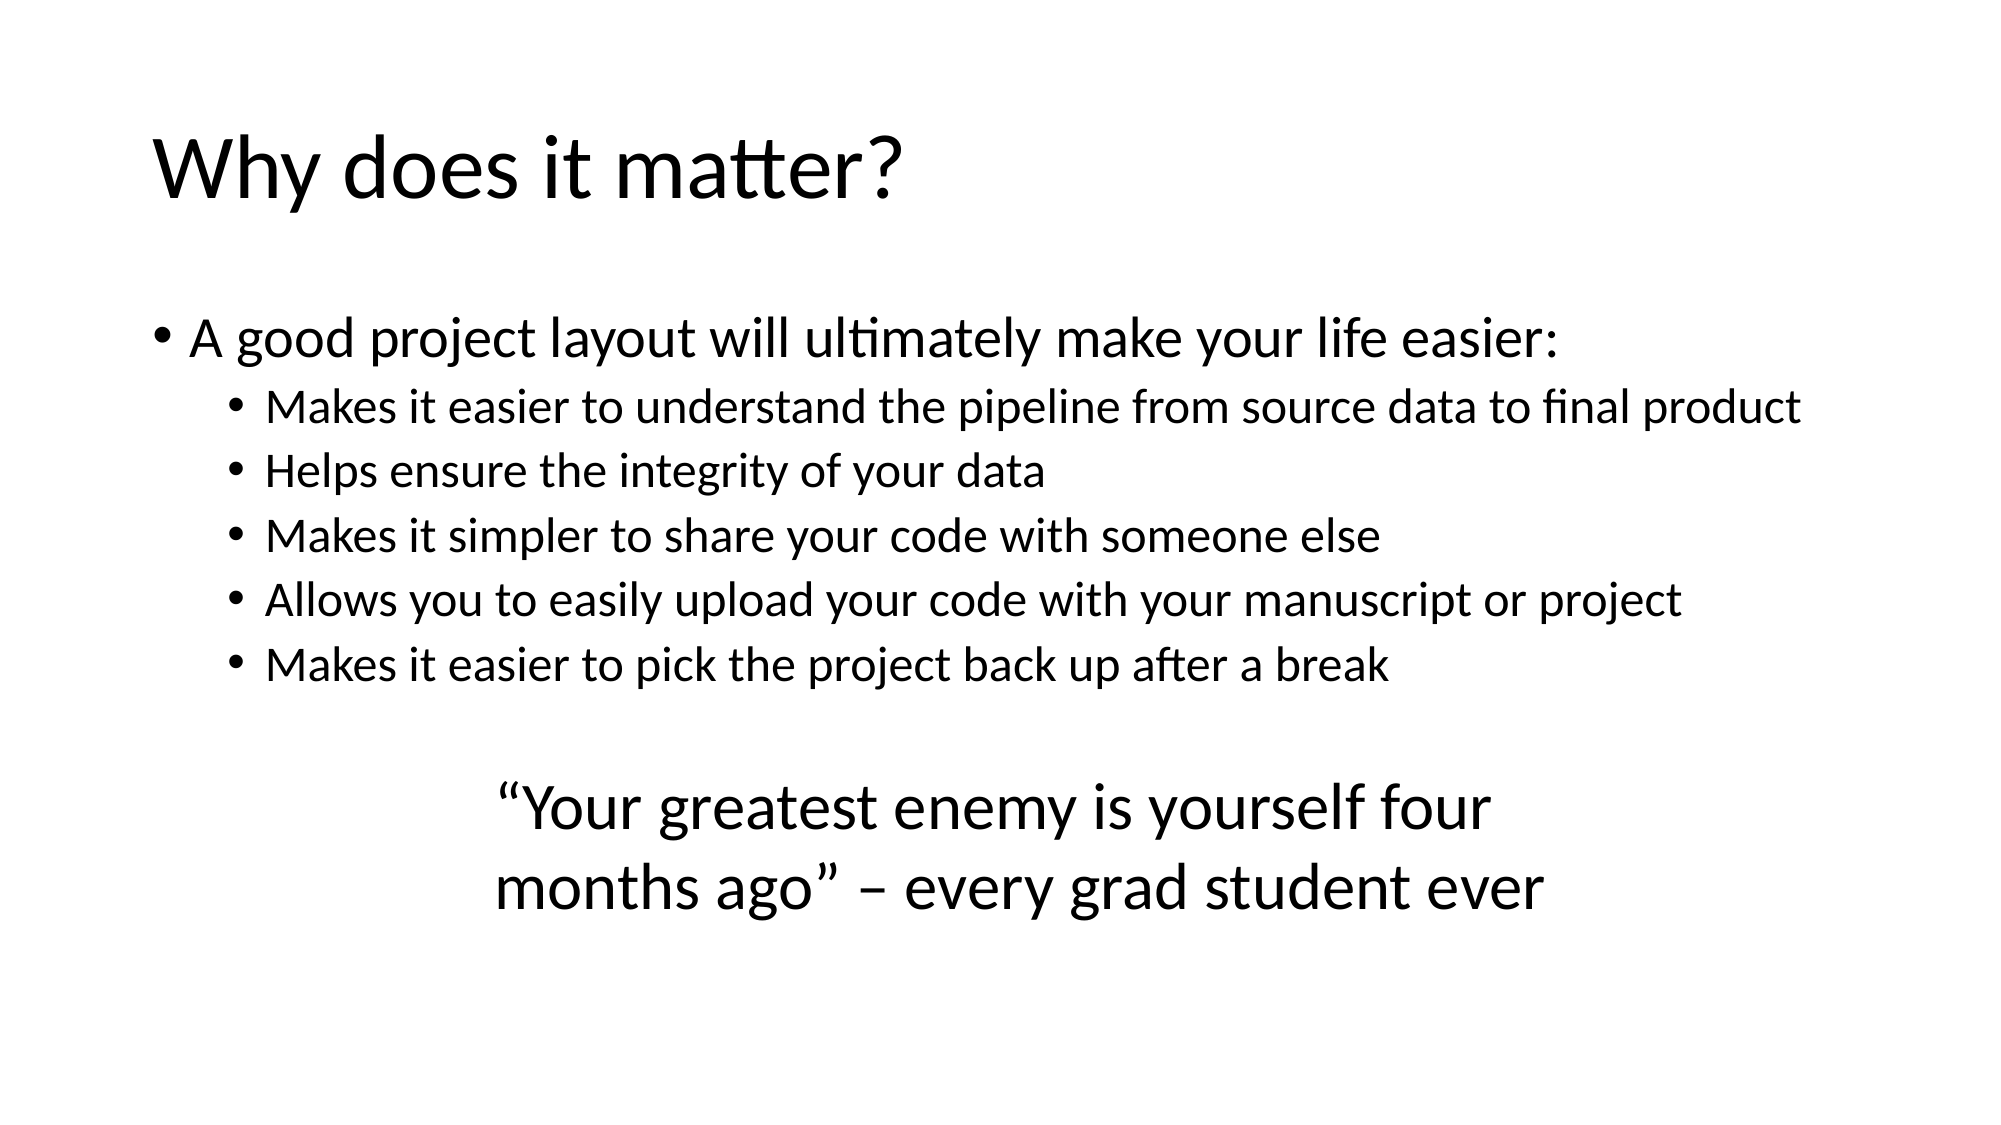

# Why does it matter?
A good project layout will ultimately make your life easier:
Makes it easier to understand the pipeline from source data to final product
Helps ensure the integrity of your data
Makes it simpler to share your code with someone else
Allows you to easily upload your code with your manuscript or project
Makes it easier to pick the project back up after a break
“Your greatest enemy is yourself four months ago” – every grad student ever